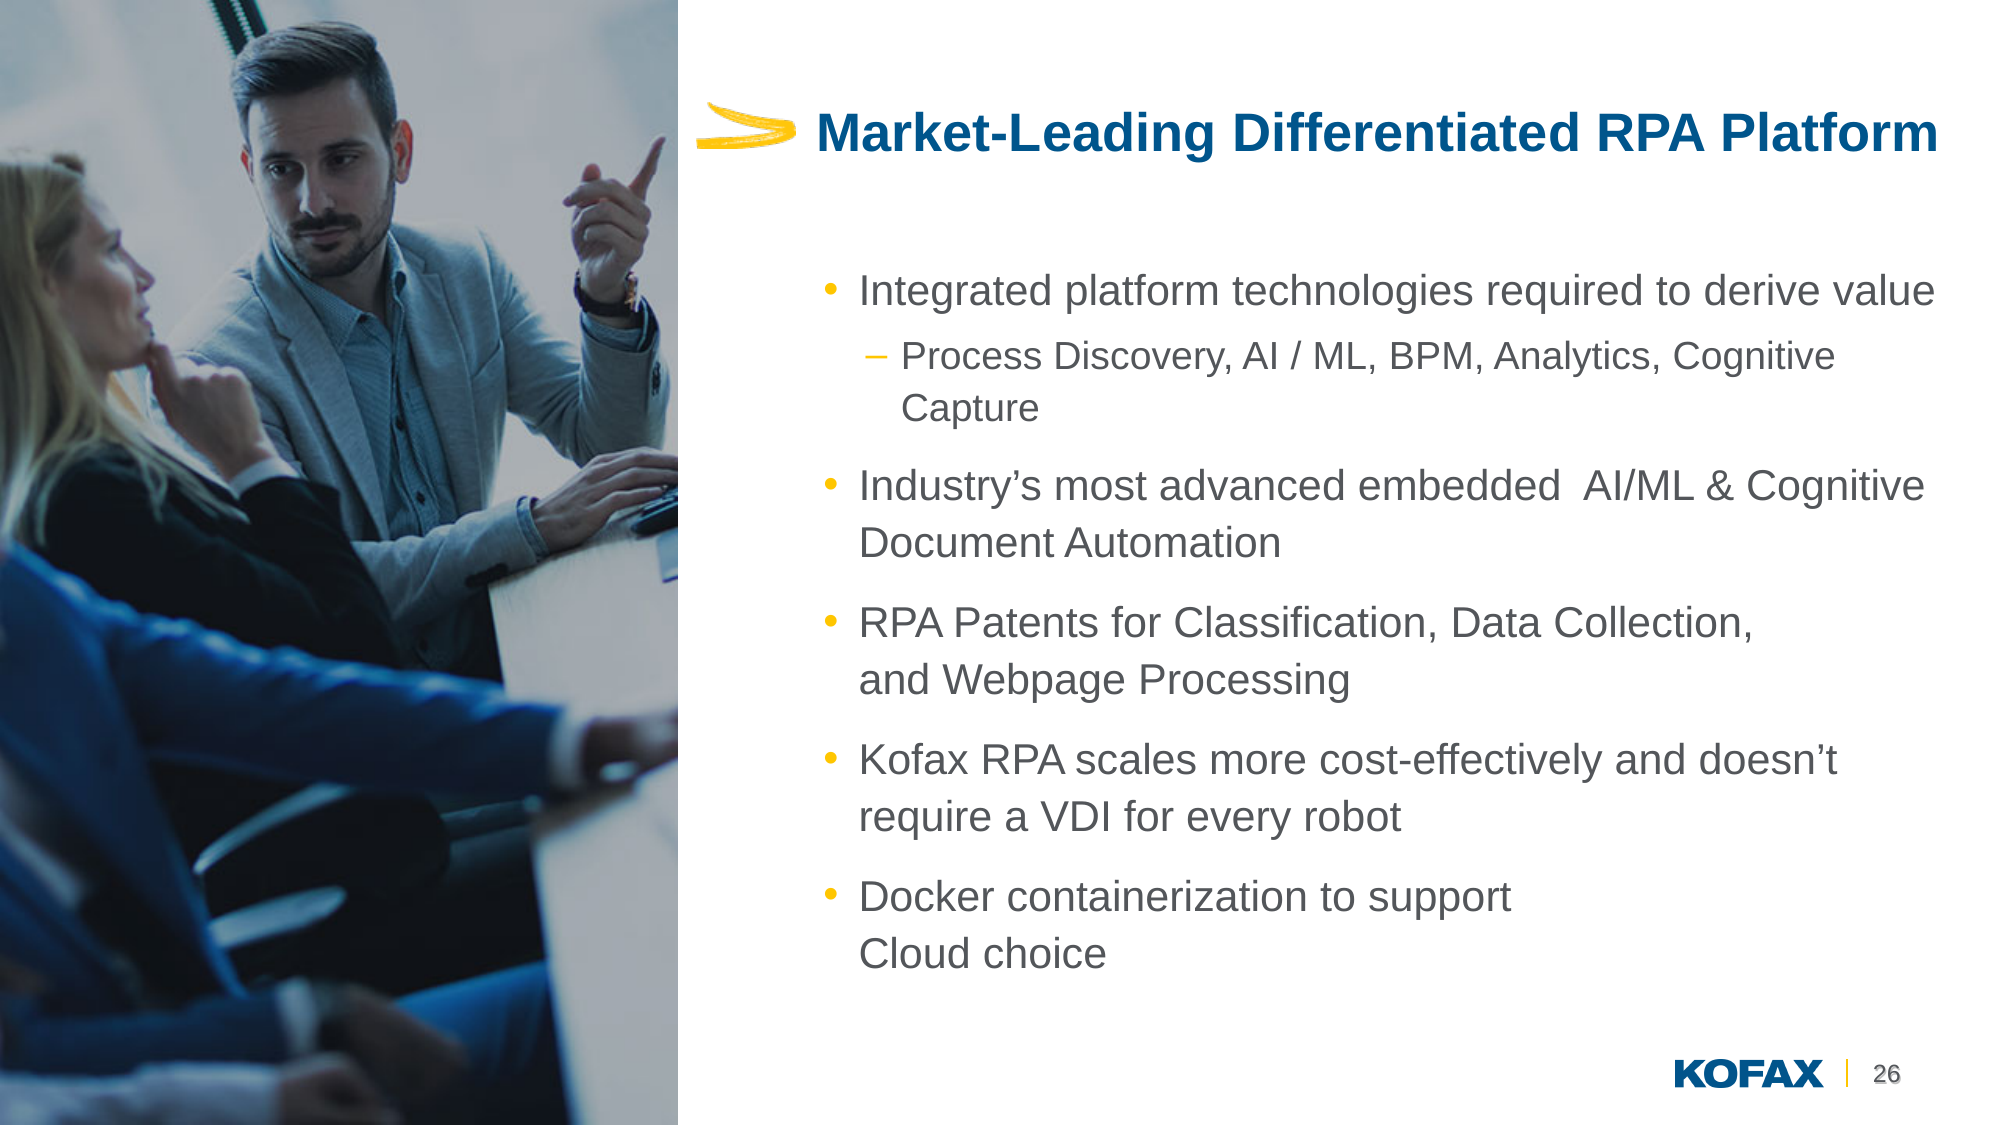

# Market-Leading Differentiated RPA Platform
Integrated platform technologies required to derive value
Process Discovery, AI / ML, BPM, Analytics, Cognitive Capture
Industry’s most advanced embedded  AI/ML & Cognitive Document Automation
RPA Patents for Classification, Data Collection, and Webpage Processing
Kofax RPA scales more cost-effectively and doesn’t require a VDI for every robot
Docker containerization to support
Cloud choice

26